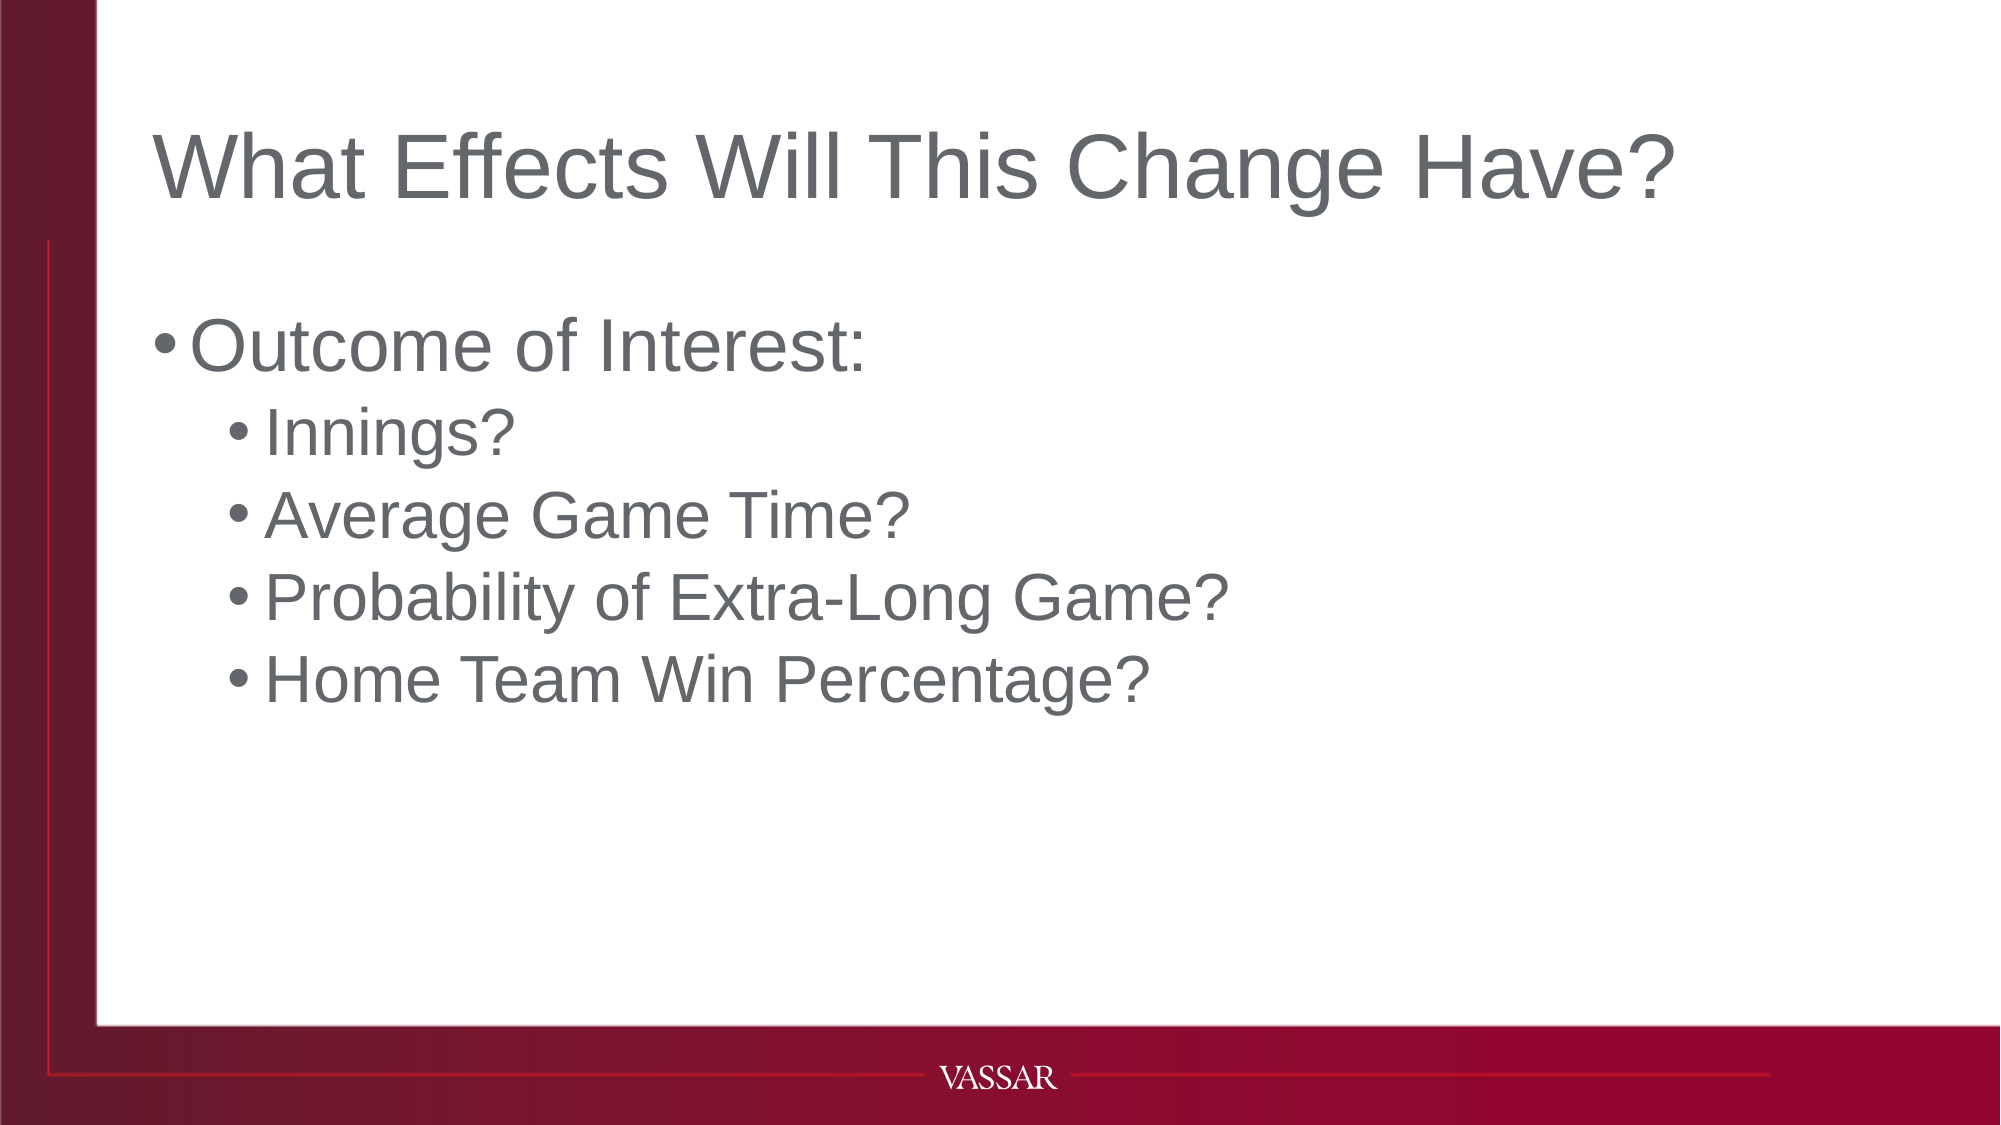

# What Effects Will This Change Have?
Outcome of Interest:
Innings?
Average Game Time?
Probability of Extra-Long Game?
Home Team Win Percentage?